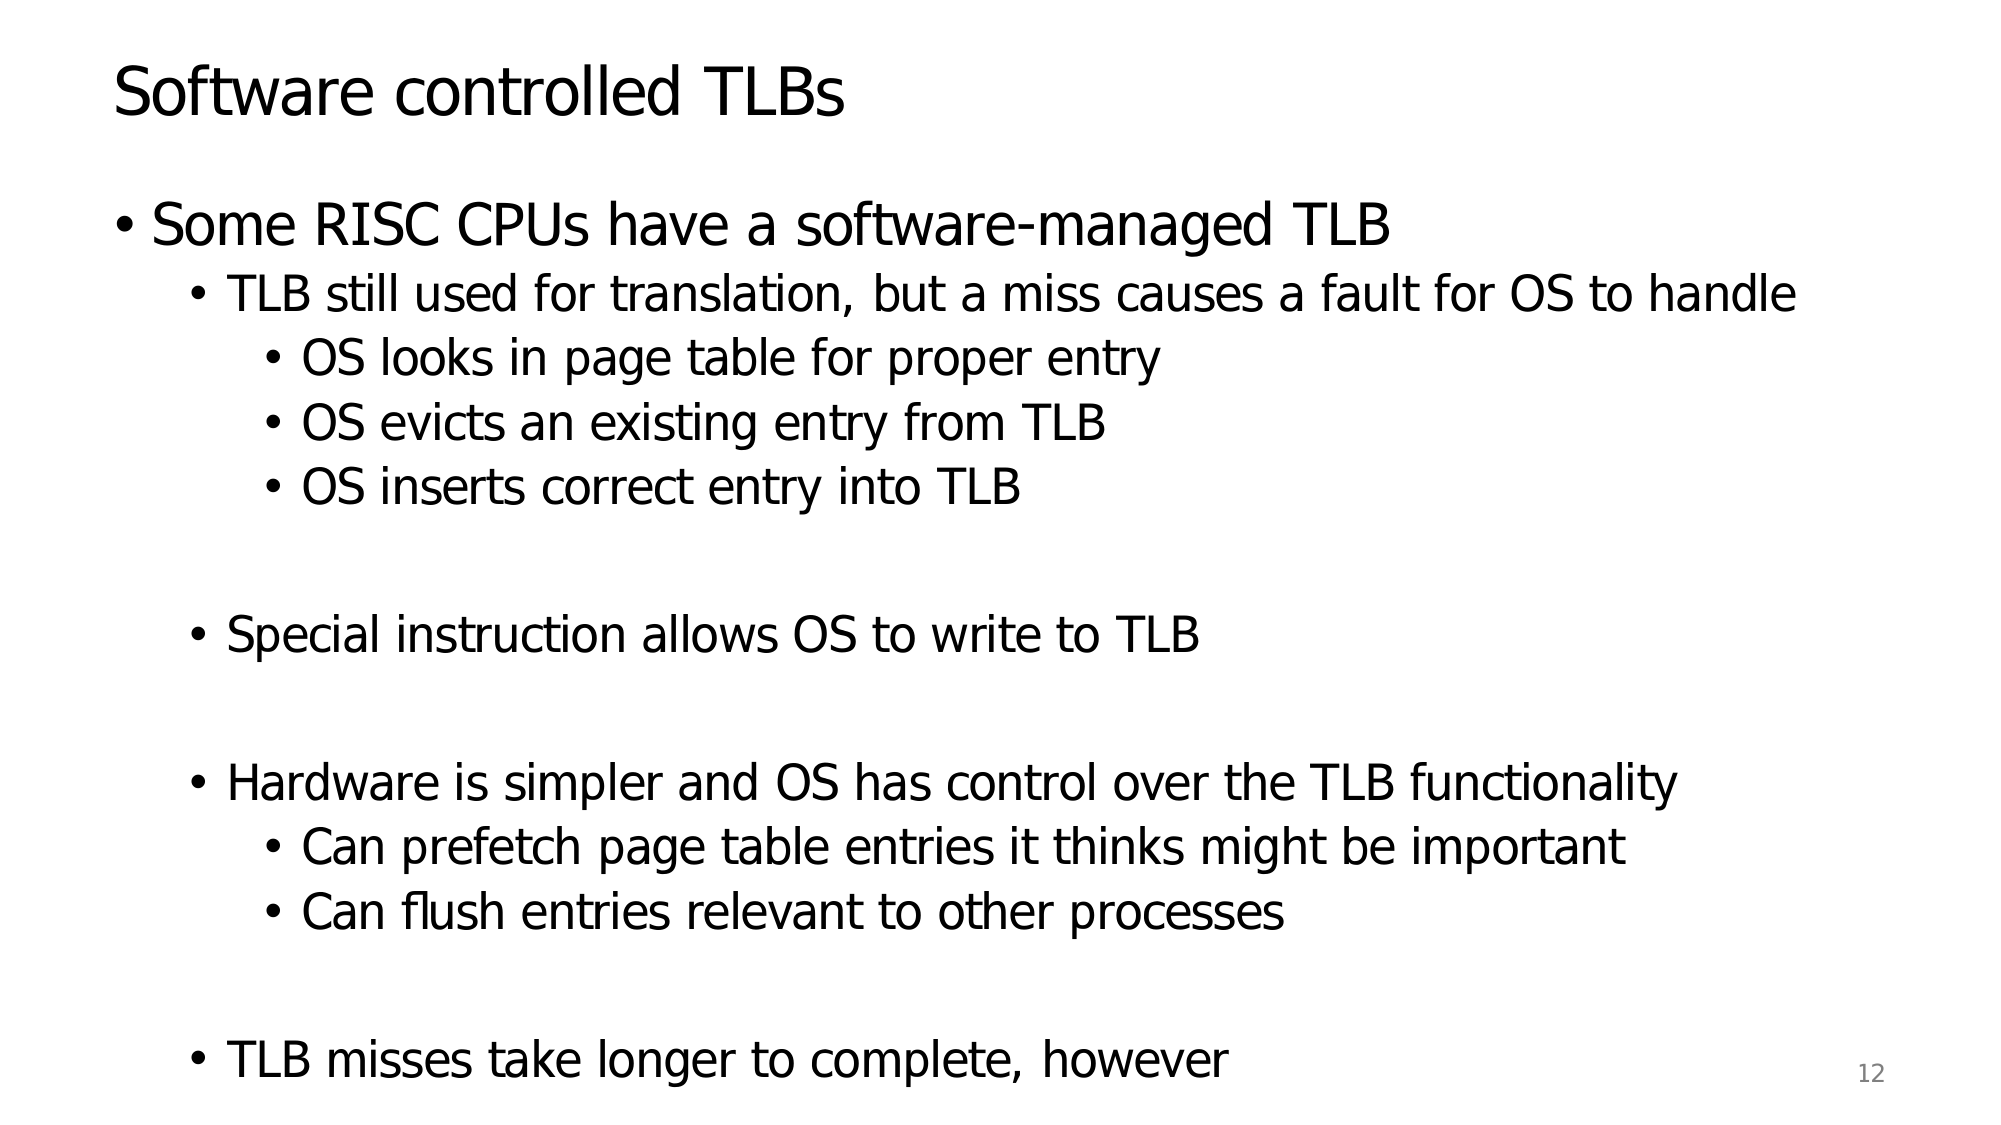

# Software controlled TLBs
Some RISC CPUs have a software-managed TLB
TLB still used for translation, but a miss causes a fault for OS to handle
OS looks in page table for proper entry
OS evicts an existing entry from TLB
OS inserts correct entry into TLB

Special instruction allows OS to write to TLB

Hardware is simpler and OS has control over the TLB functionality
Can prefetch page table entries it thinks might be important
Can flush entries relevant to other processes

TLB misses take longer to complete, however
12